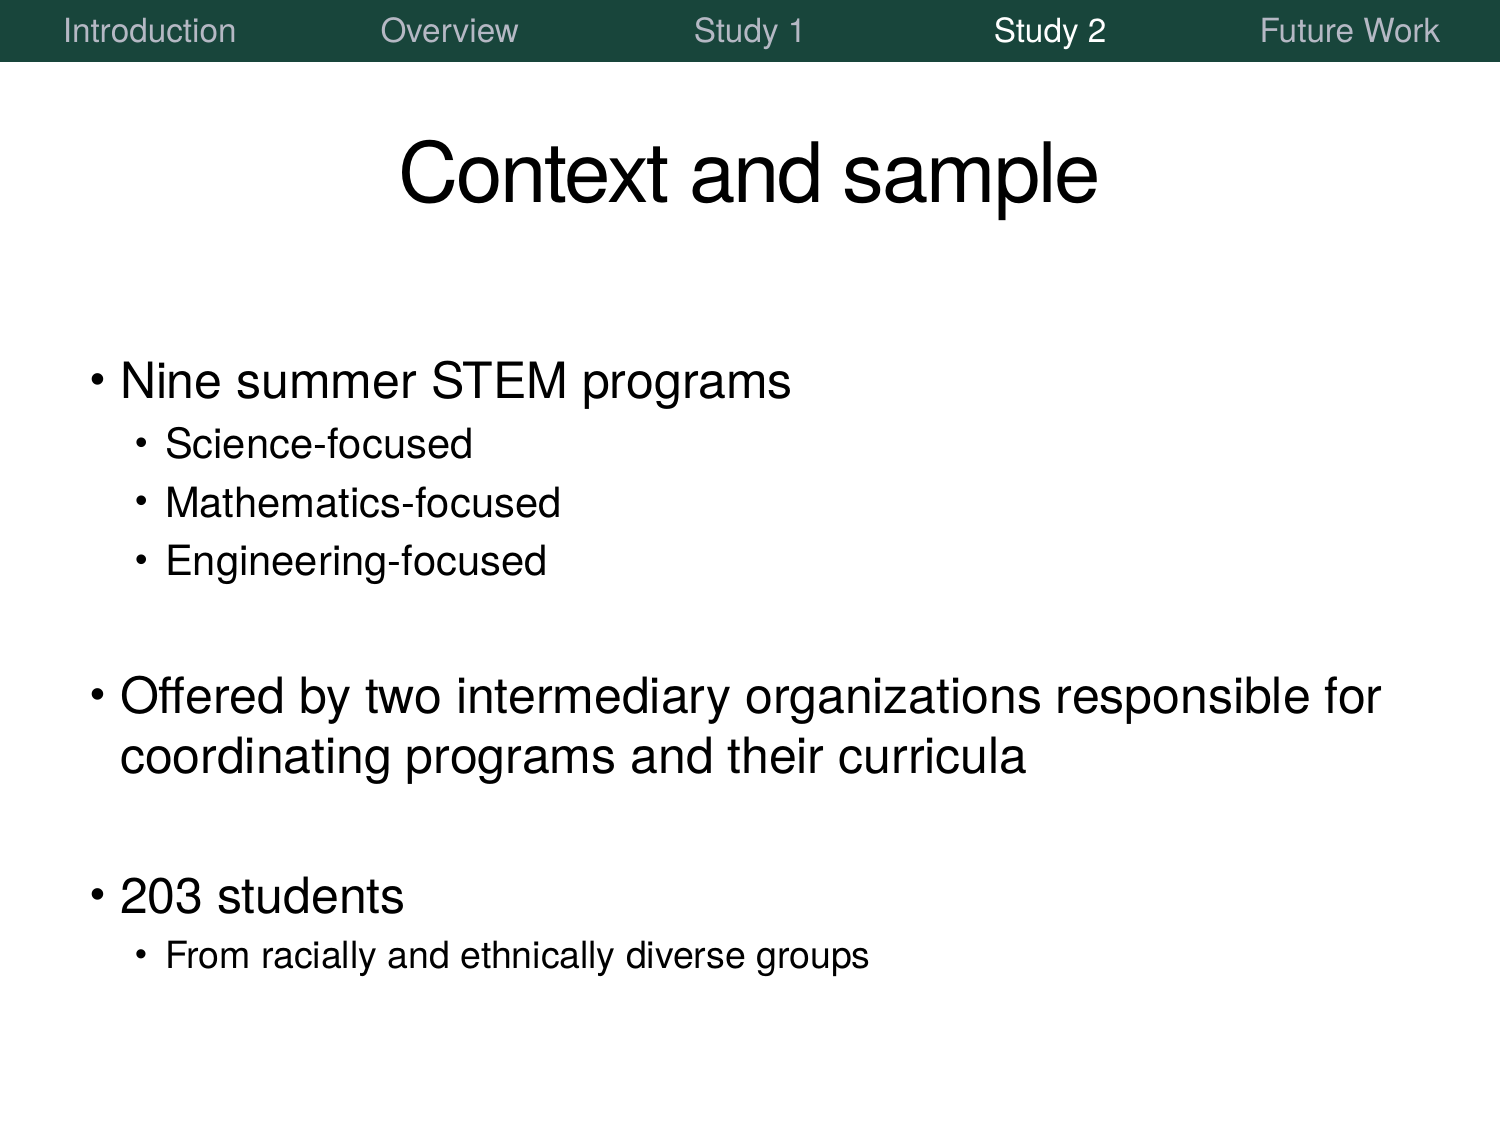

| Introduction | Overview | Study 1 | Study 2 | Future Work |
| --- | --- | --- | --- | --- |
# Context and sample
Nine summer STEM programs
Science-focused
Mathematics-focused
Engineering-focused

Offered by two intermediary organizations responsible for coordinating programs and their curricula

203 students
From racially and ethnically diverse groups